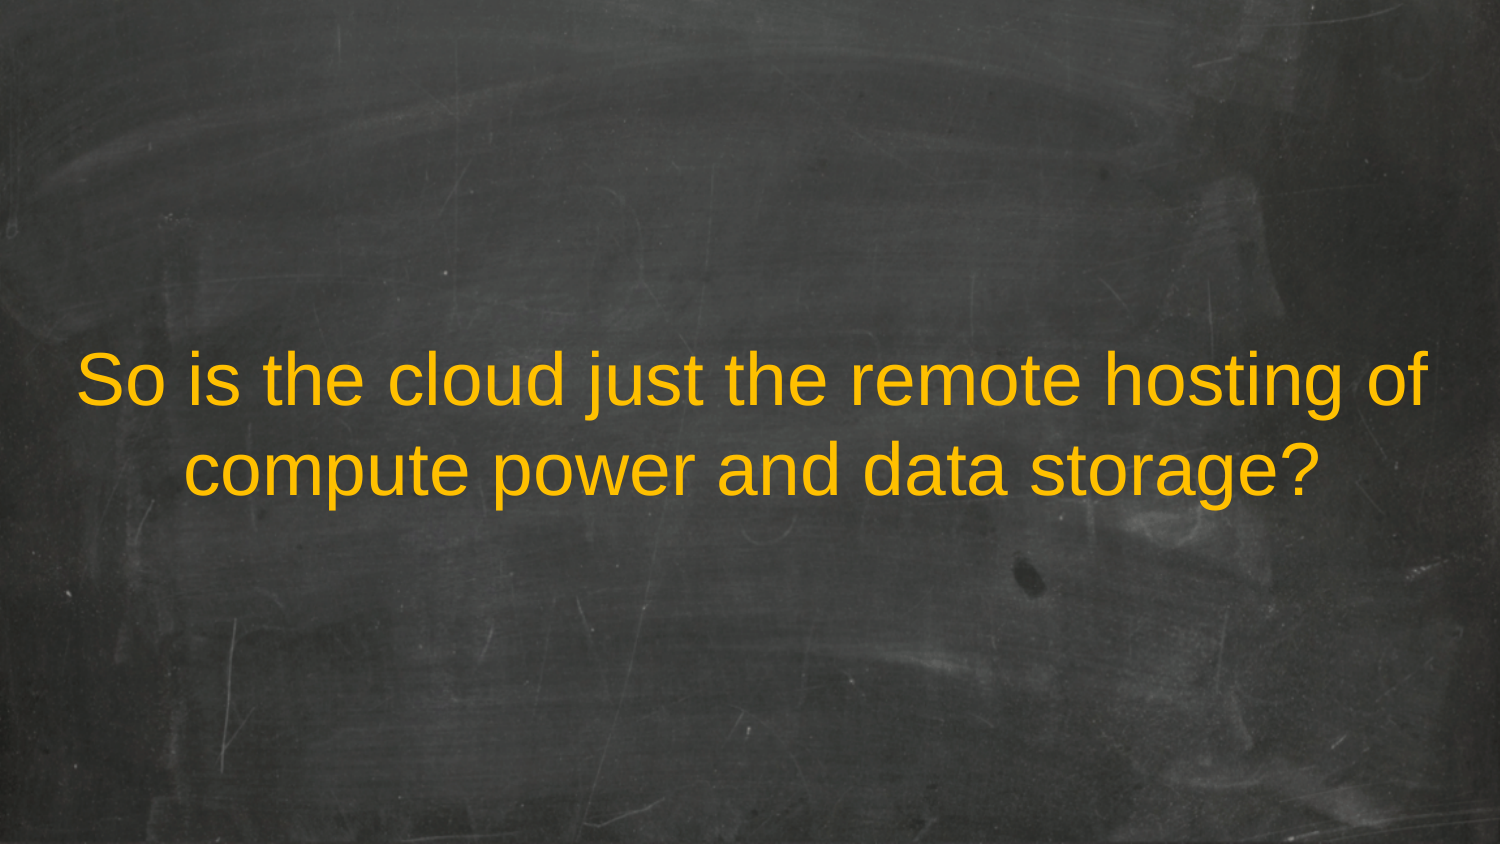

So is the cloud just the remote hosting of compute power and data storage?